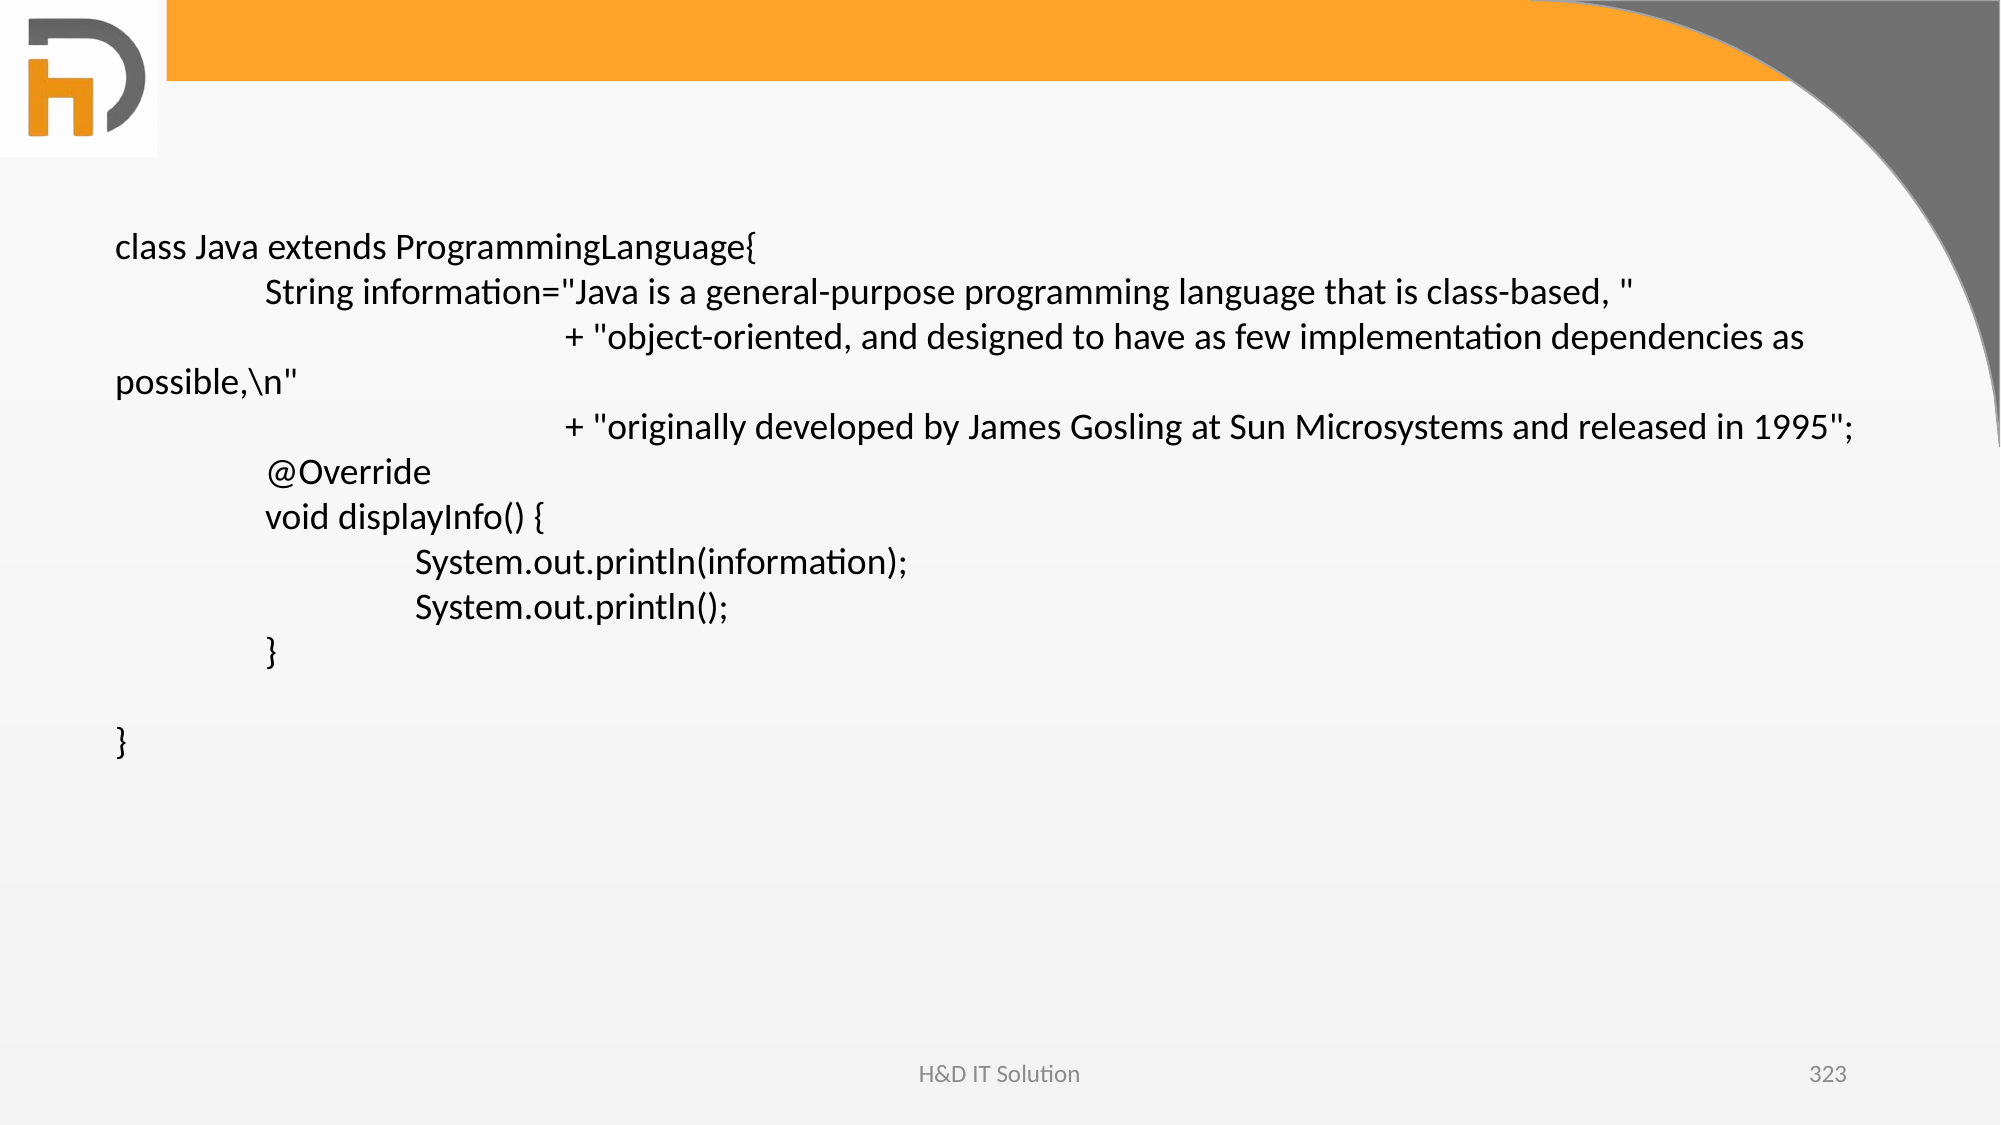

class Java extends ProgrammingLanguage{
	String information="Java is a general-purpose programming language that is class-based, "
			+ "object-oriented, and designed to have as few implementation dependencies as possible,\n"
			+ "originally developed by James Gosling at Sun Microsystems and released in 1995";
	@Override
	void displayInfo() {
		System.out.println(information);
		System.out.println();
	}

}

H&D IT Solution
323